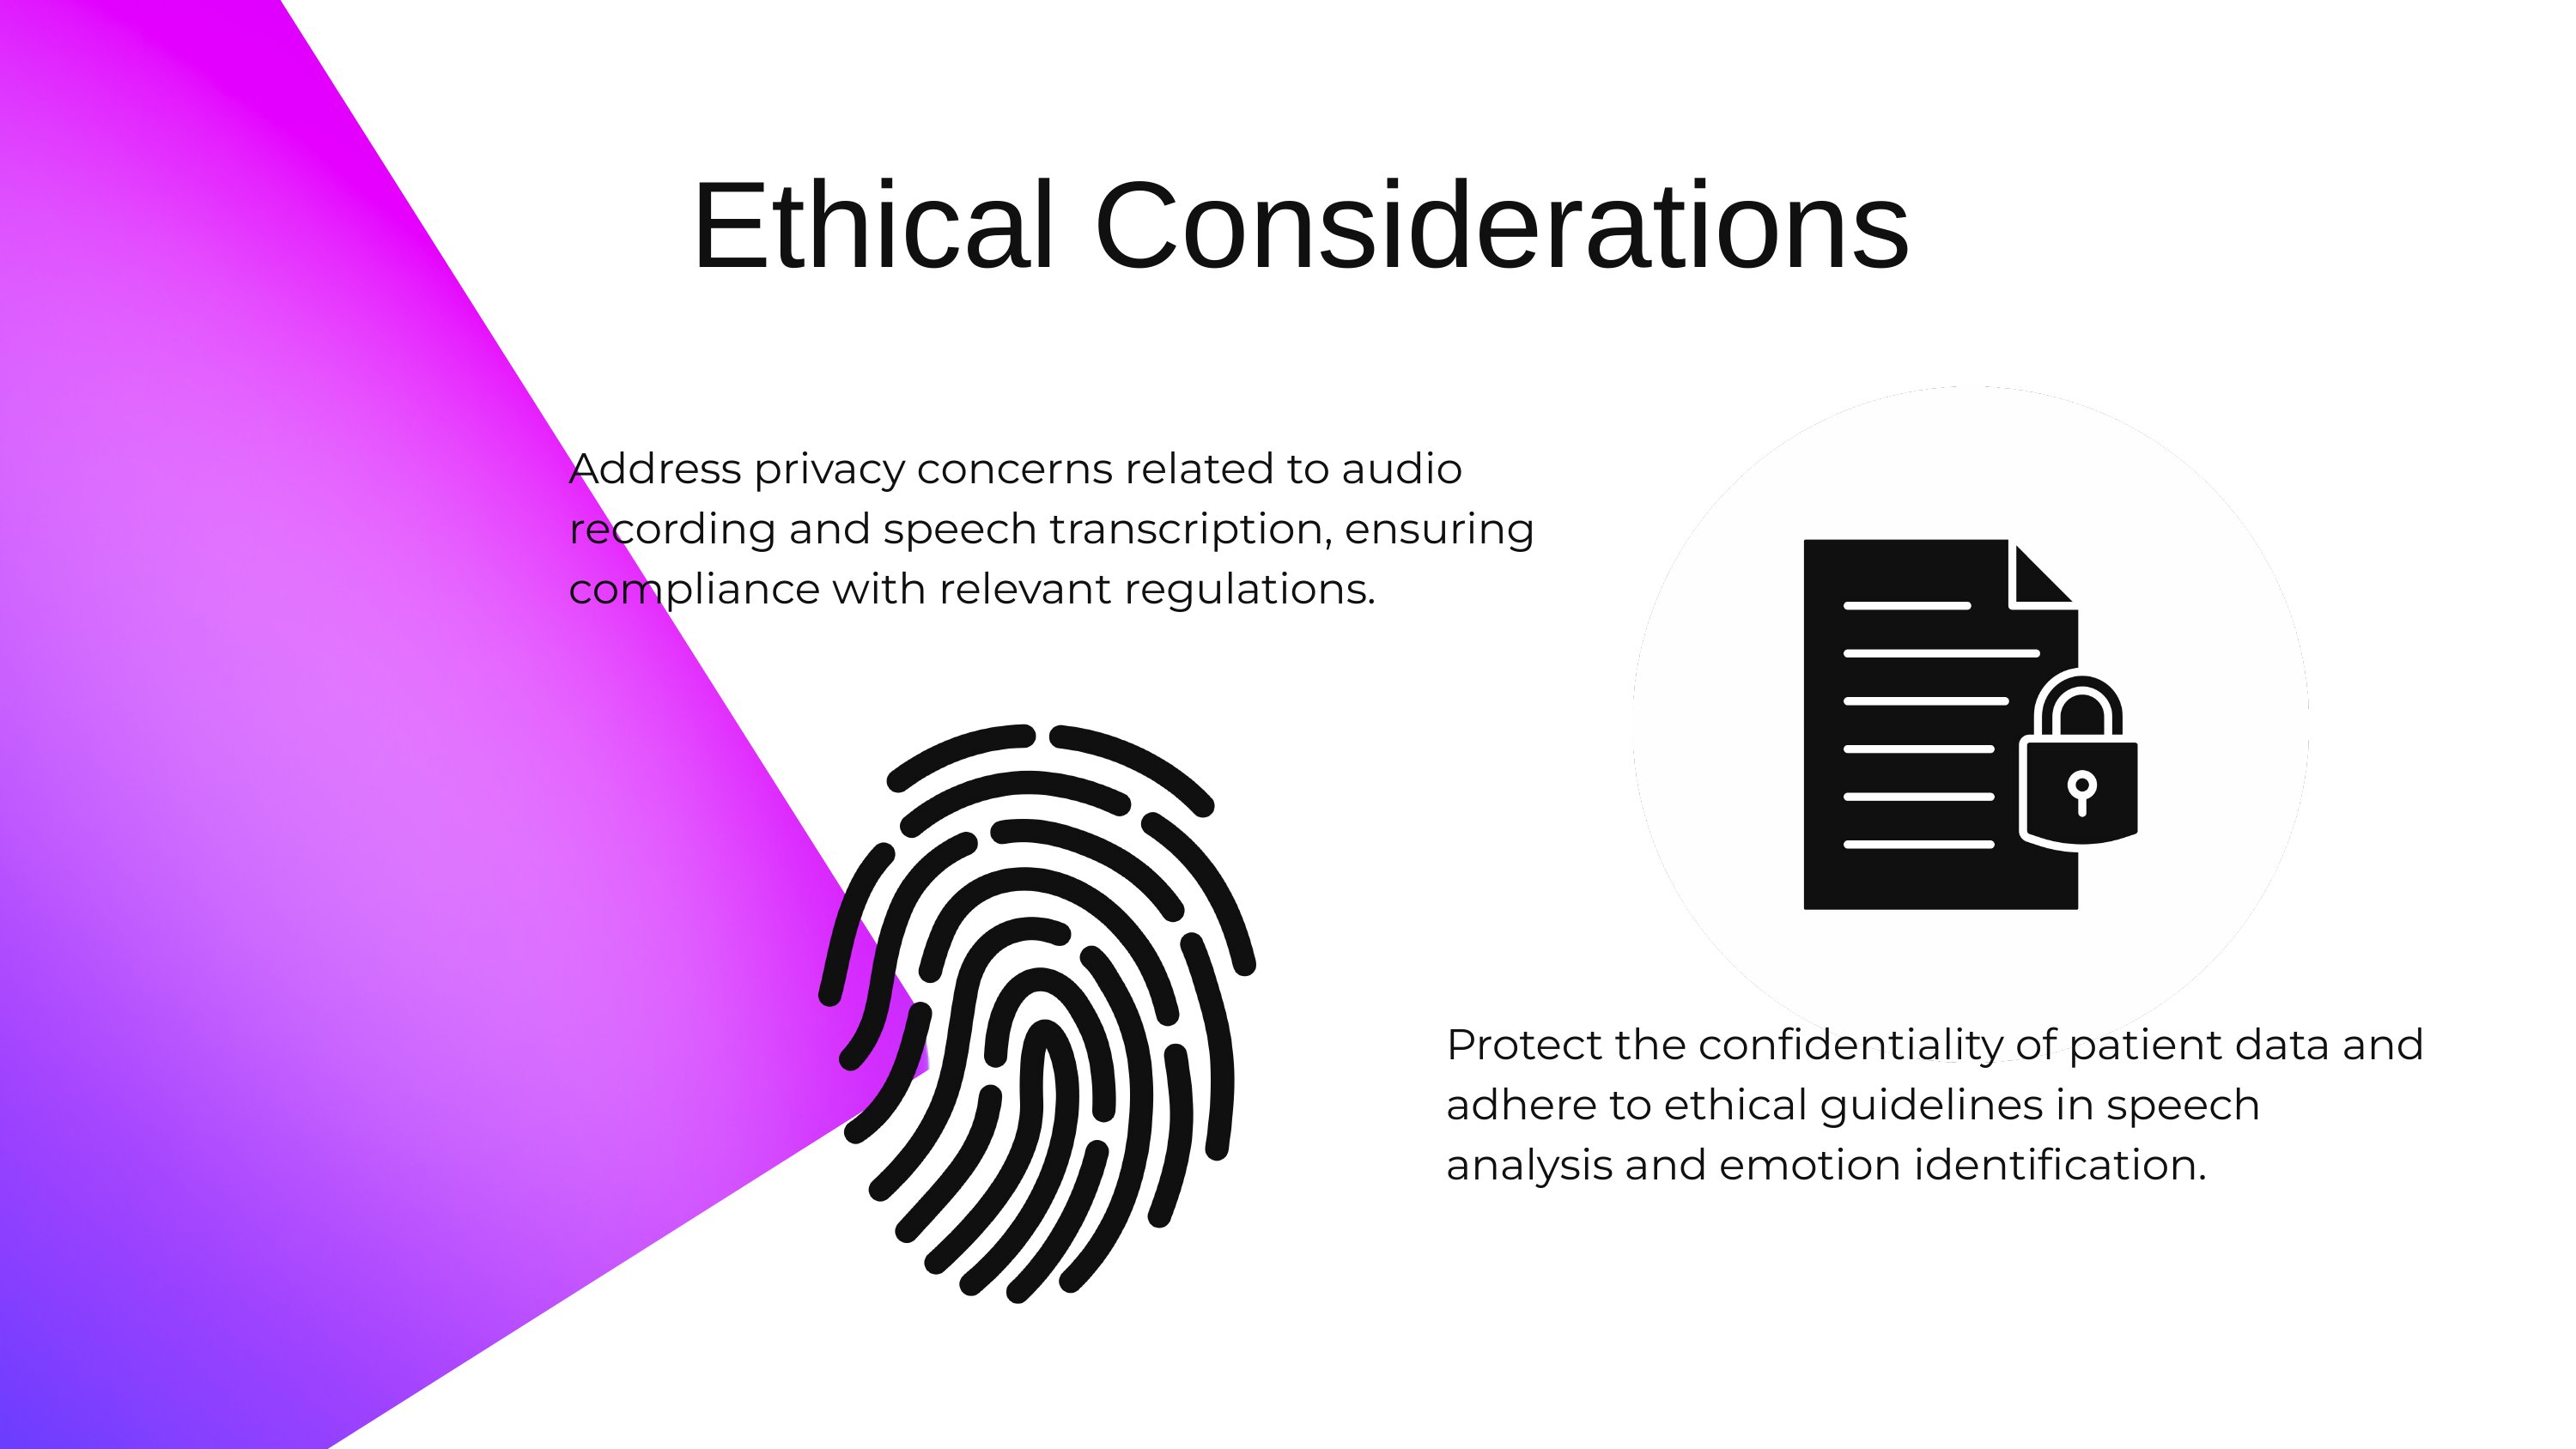

Ethical Considerations

Address privacy concerns related to audio recording and speech transcription, ensuring compliance with relevant regulations.

Protect the confidentiality of patient data and adhere to ethical guidelines in speech analysis and emotion identification.